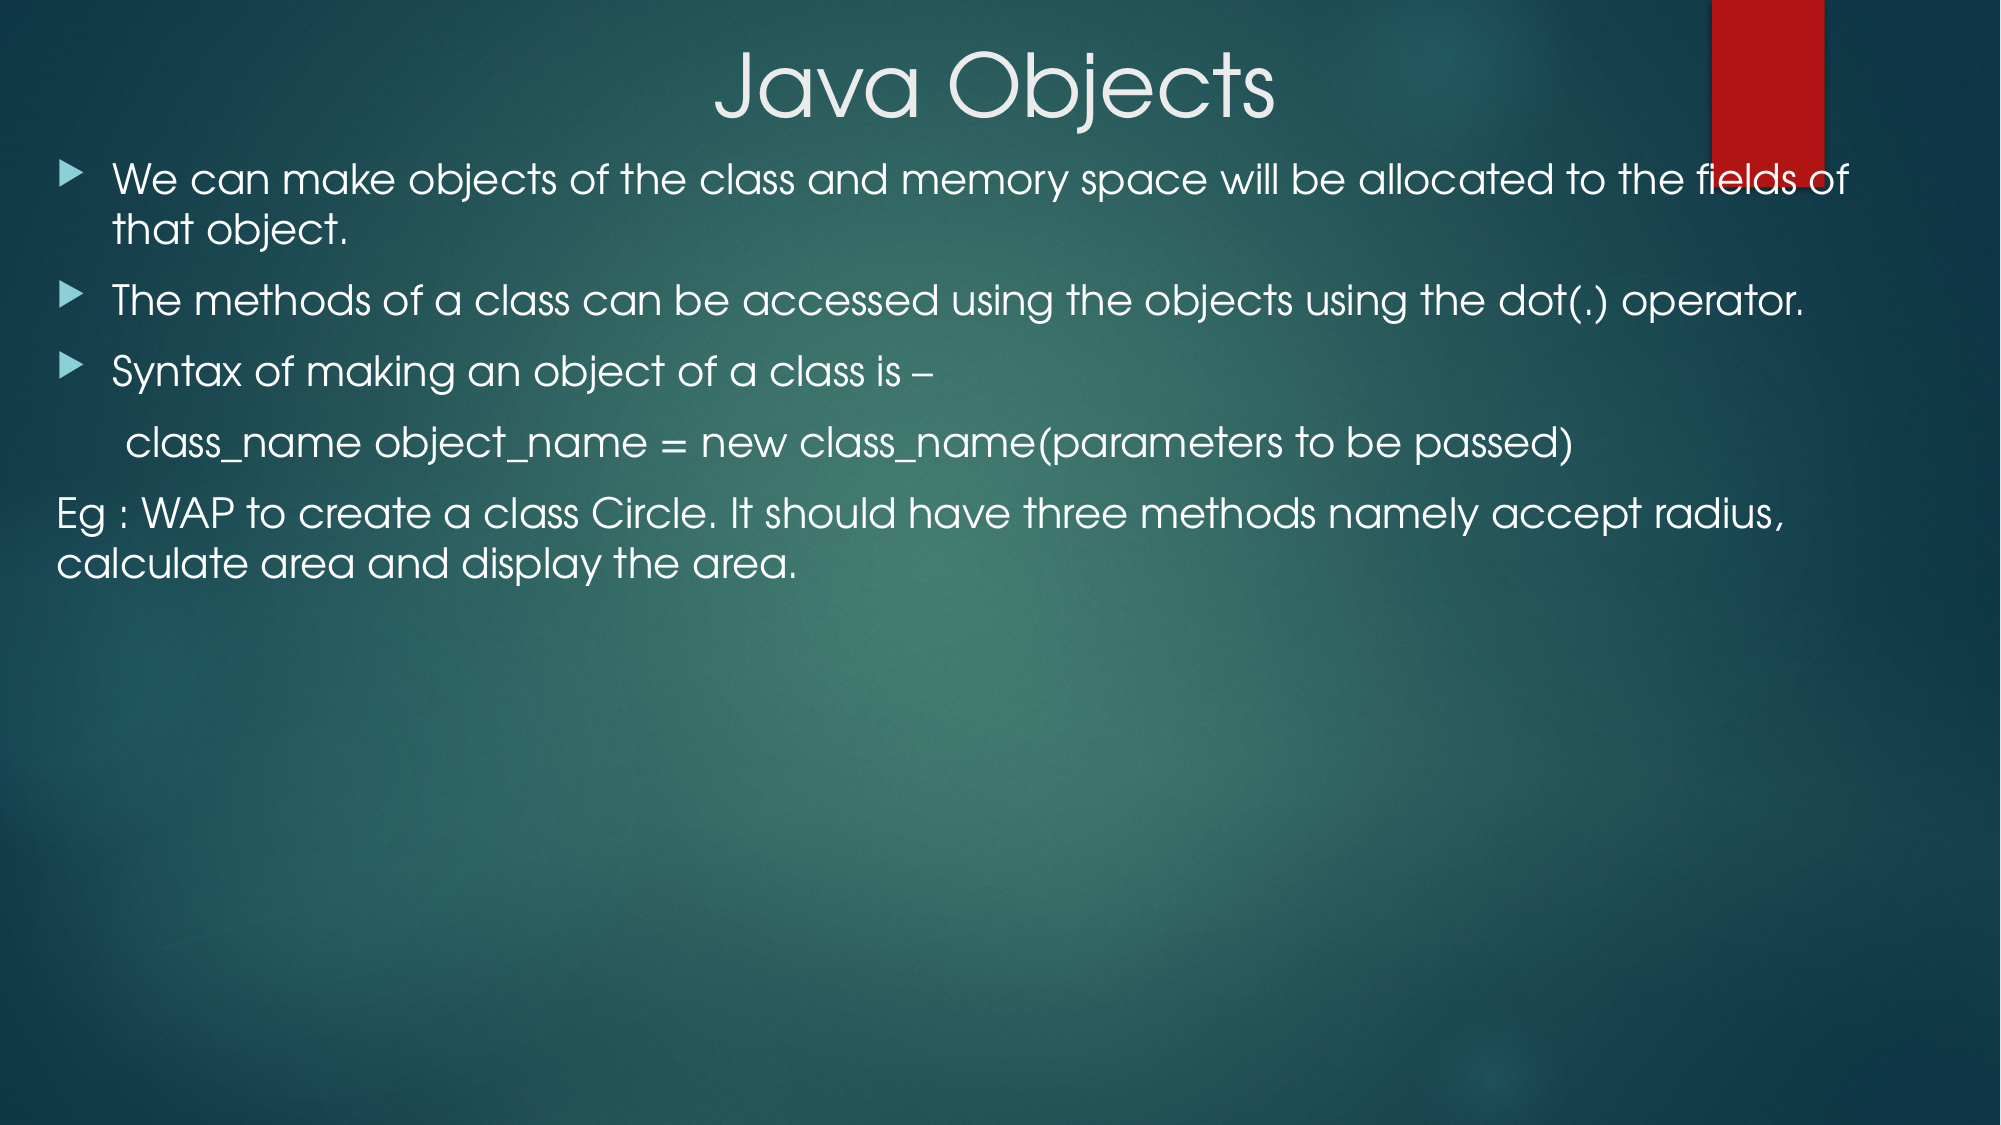

# Java Objects
We can make objects of the class and memory space will be allocated to the fields of that object.
The methods of a class can be accessed using the objects using the dot(.) operator.
Syntax of making an object of a class is –
      class_name object_name = new class_name(parameters to be passed)
Eg : WAP to create a class Circle. It should have three methods namely accept radius, calculate area and display the area.